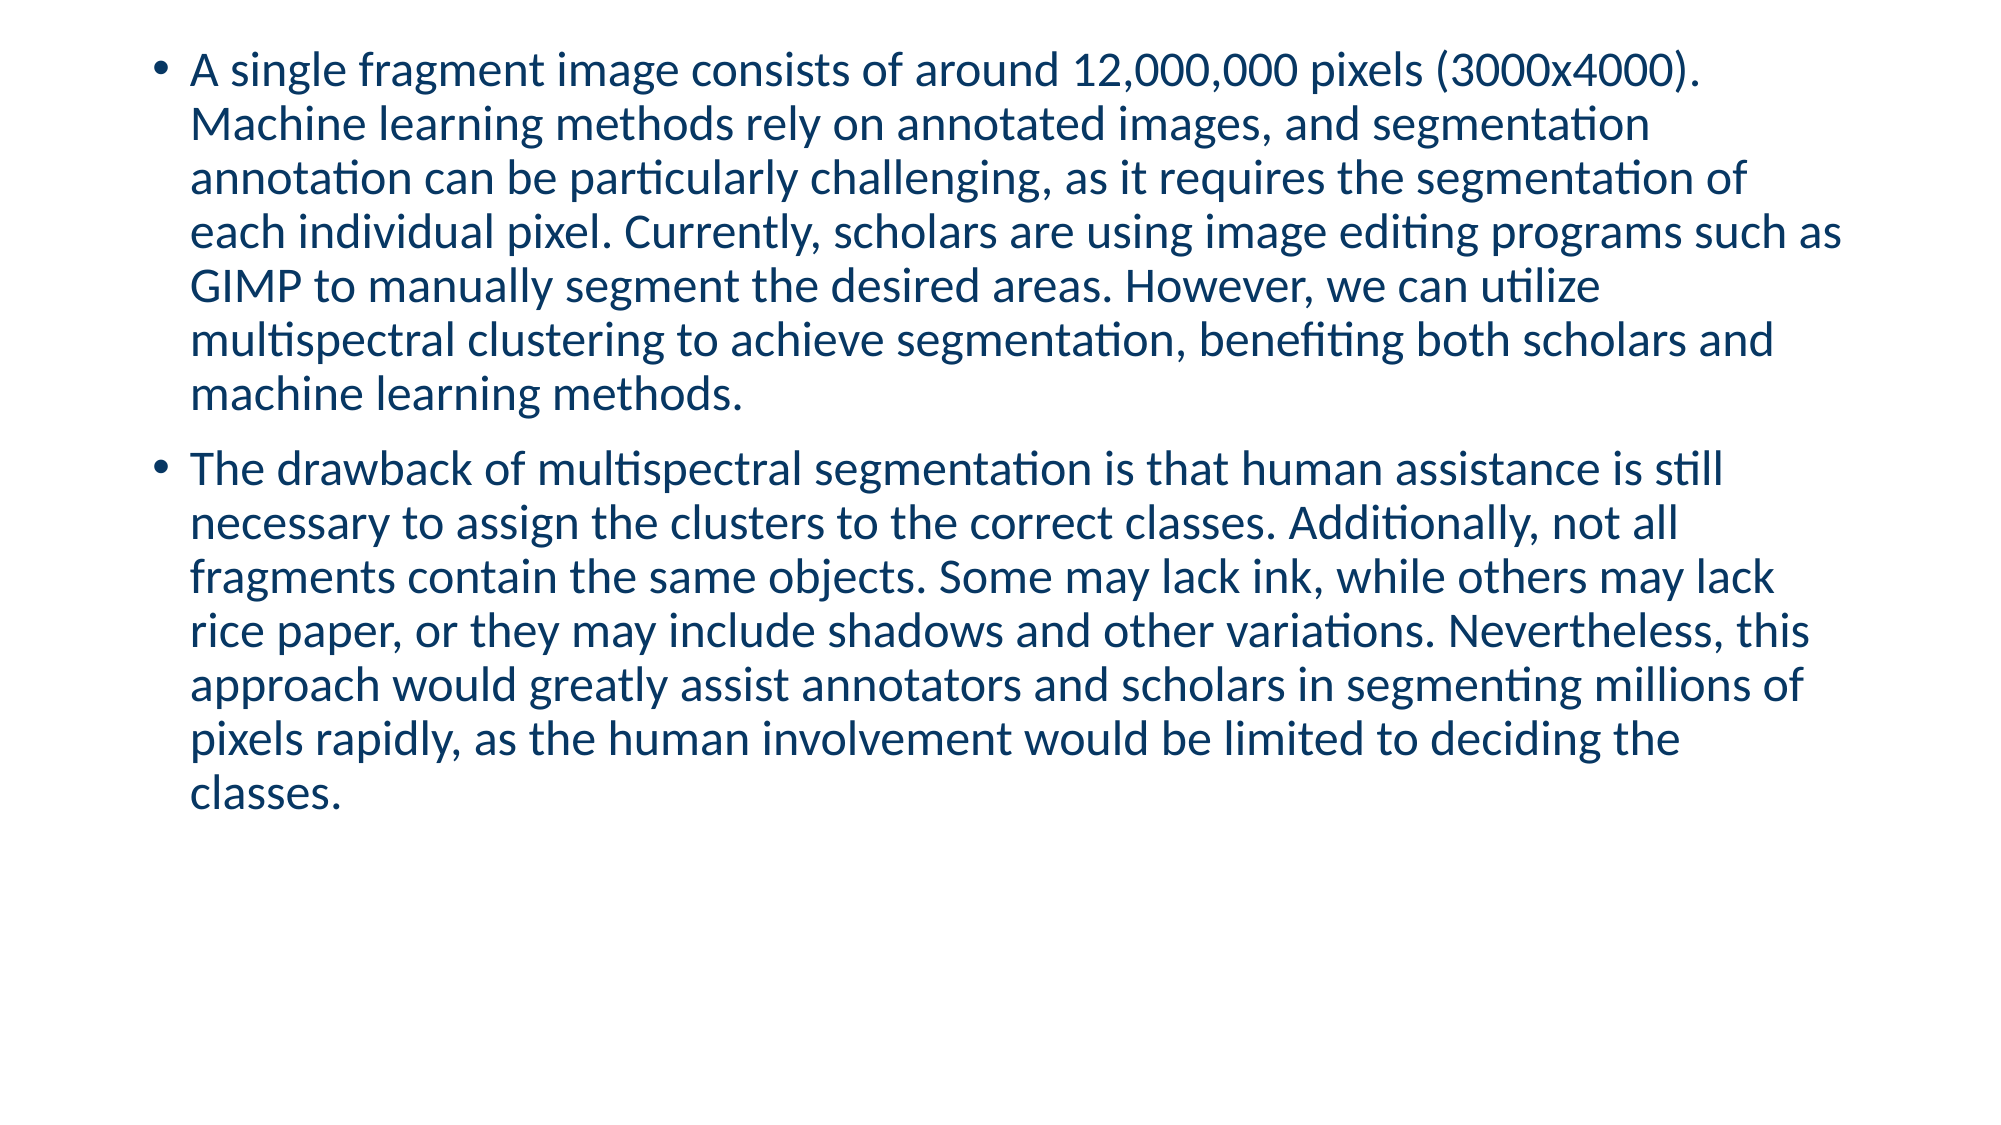

A single fragment image consists of around 12,000,000 pixels (3000x4000). Machine learning methods rely on annotated images, and segmentation annotation can be particularly challenging, as it requires the segmentation of each individual pixel. Currently, scholars are using image editing programs such as GIMP to manually segment the desired areas. However, we can utilize multispectral clustering to achieve segmentation, benefiting both scholars and machine learning methods.
The drawback of multispectral segmentation is that human assistance is still necessary to assign the clusters to the correct classes. Additionally, not all fragments contain the same objects. Some may lack ink, while others may lack rice paper, or they may include shadows and other variations. Nevertheless, this approach would greatly assist annotators and scholars in segmenting millions of pixels rapidly, as the human involvement would be limited to deciding the classes.